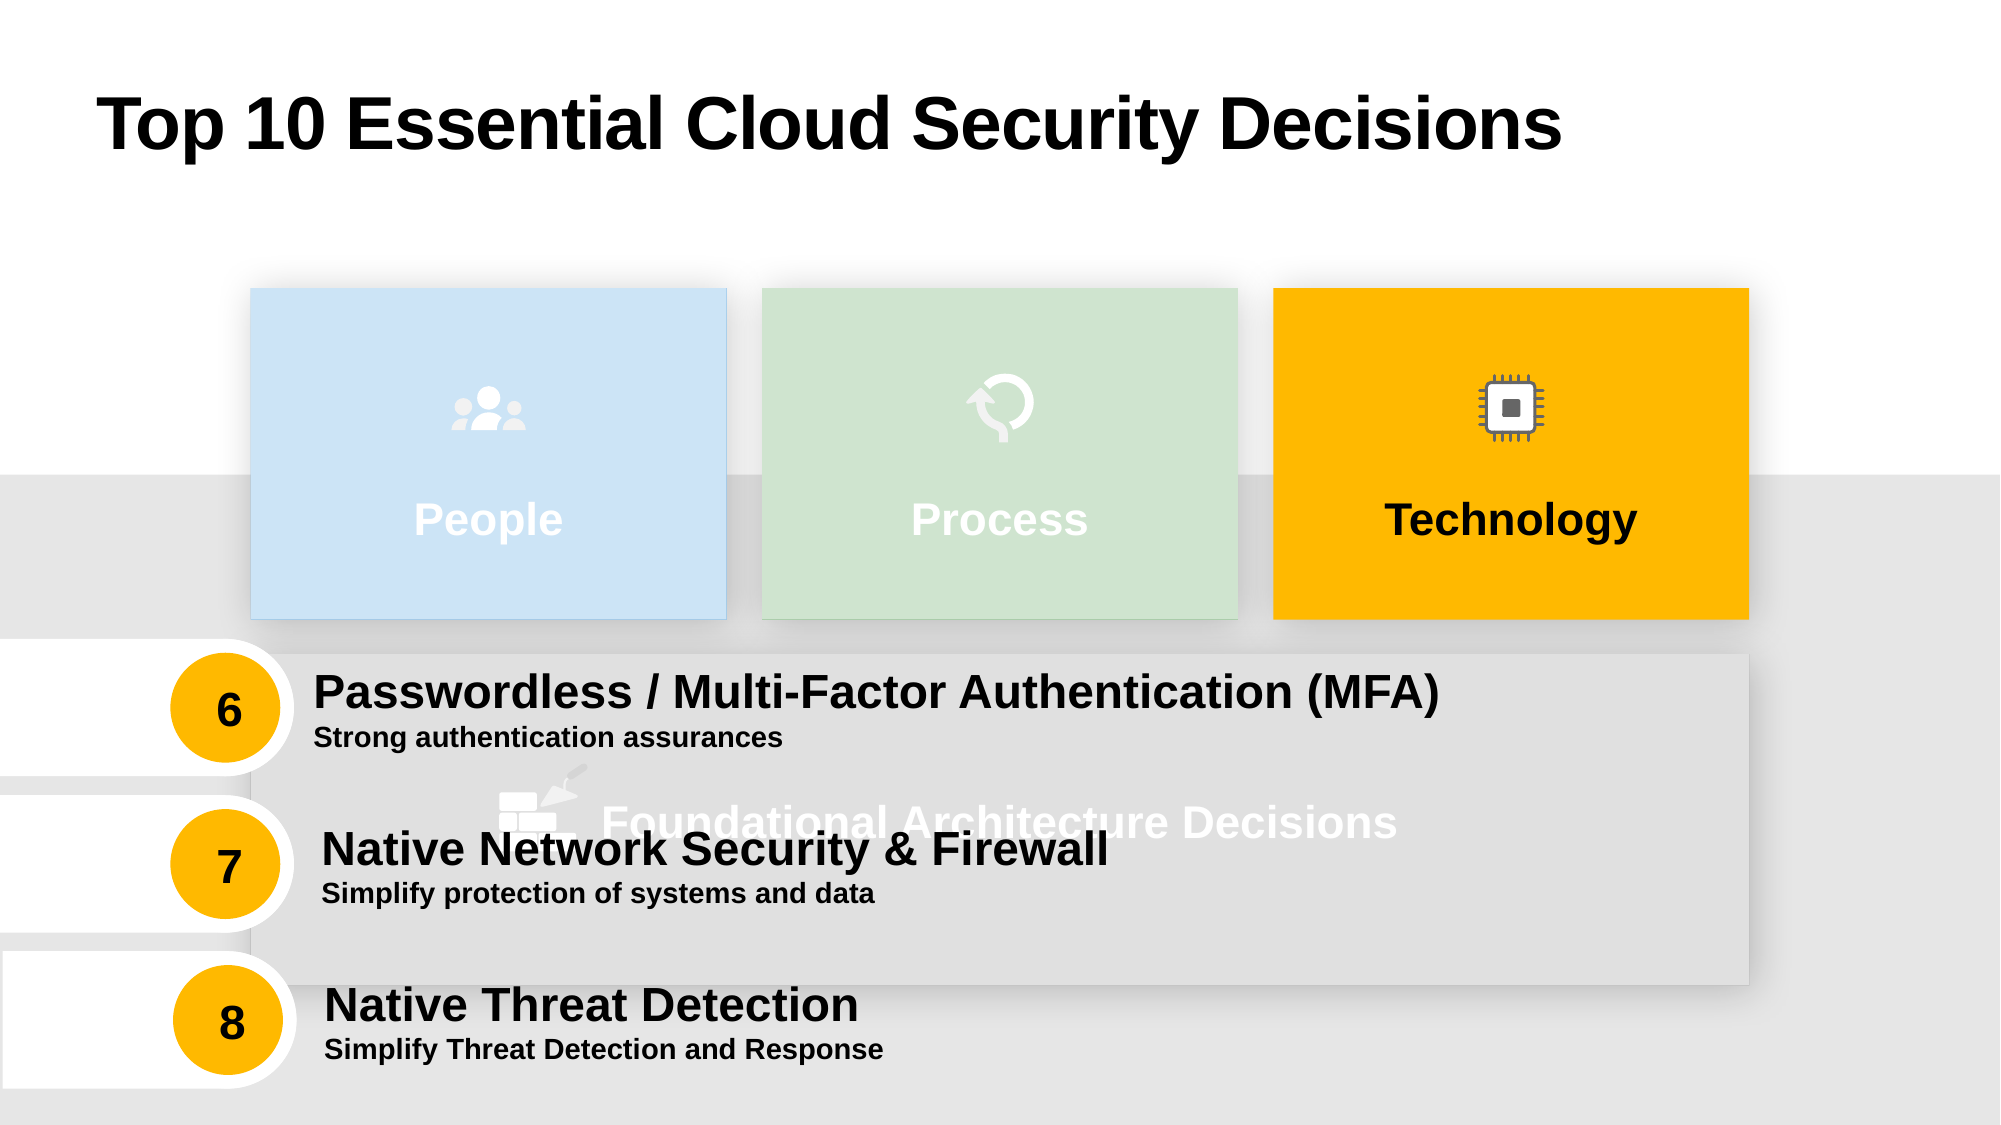

# Top 10 Essential Cloud Security Decisions
People

Process

Technology

6
Foundational Architecture Decisions

Passwordless / Multi-Factor Authentication (MFA)
Strong authentication assurances

7
Native Network Security & Firewall
Simplify protection of systems and data

8
Native Threat Detection
Simplify Threat Detection and Response